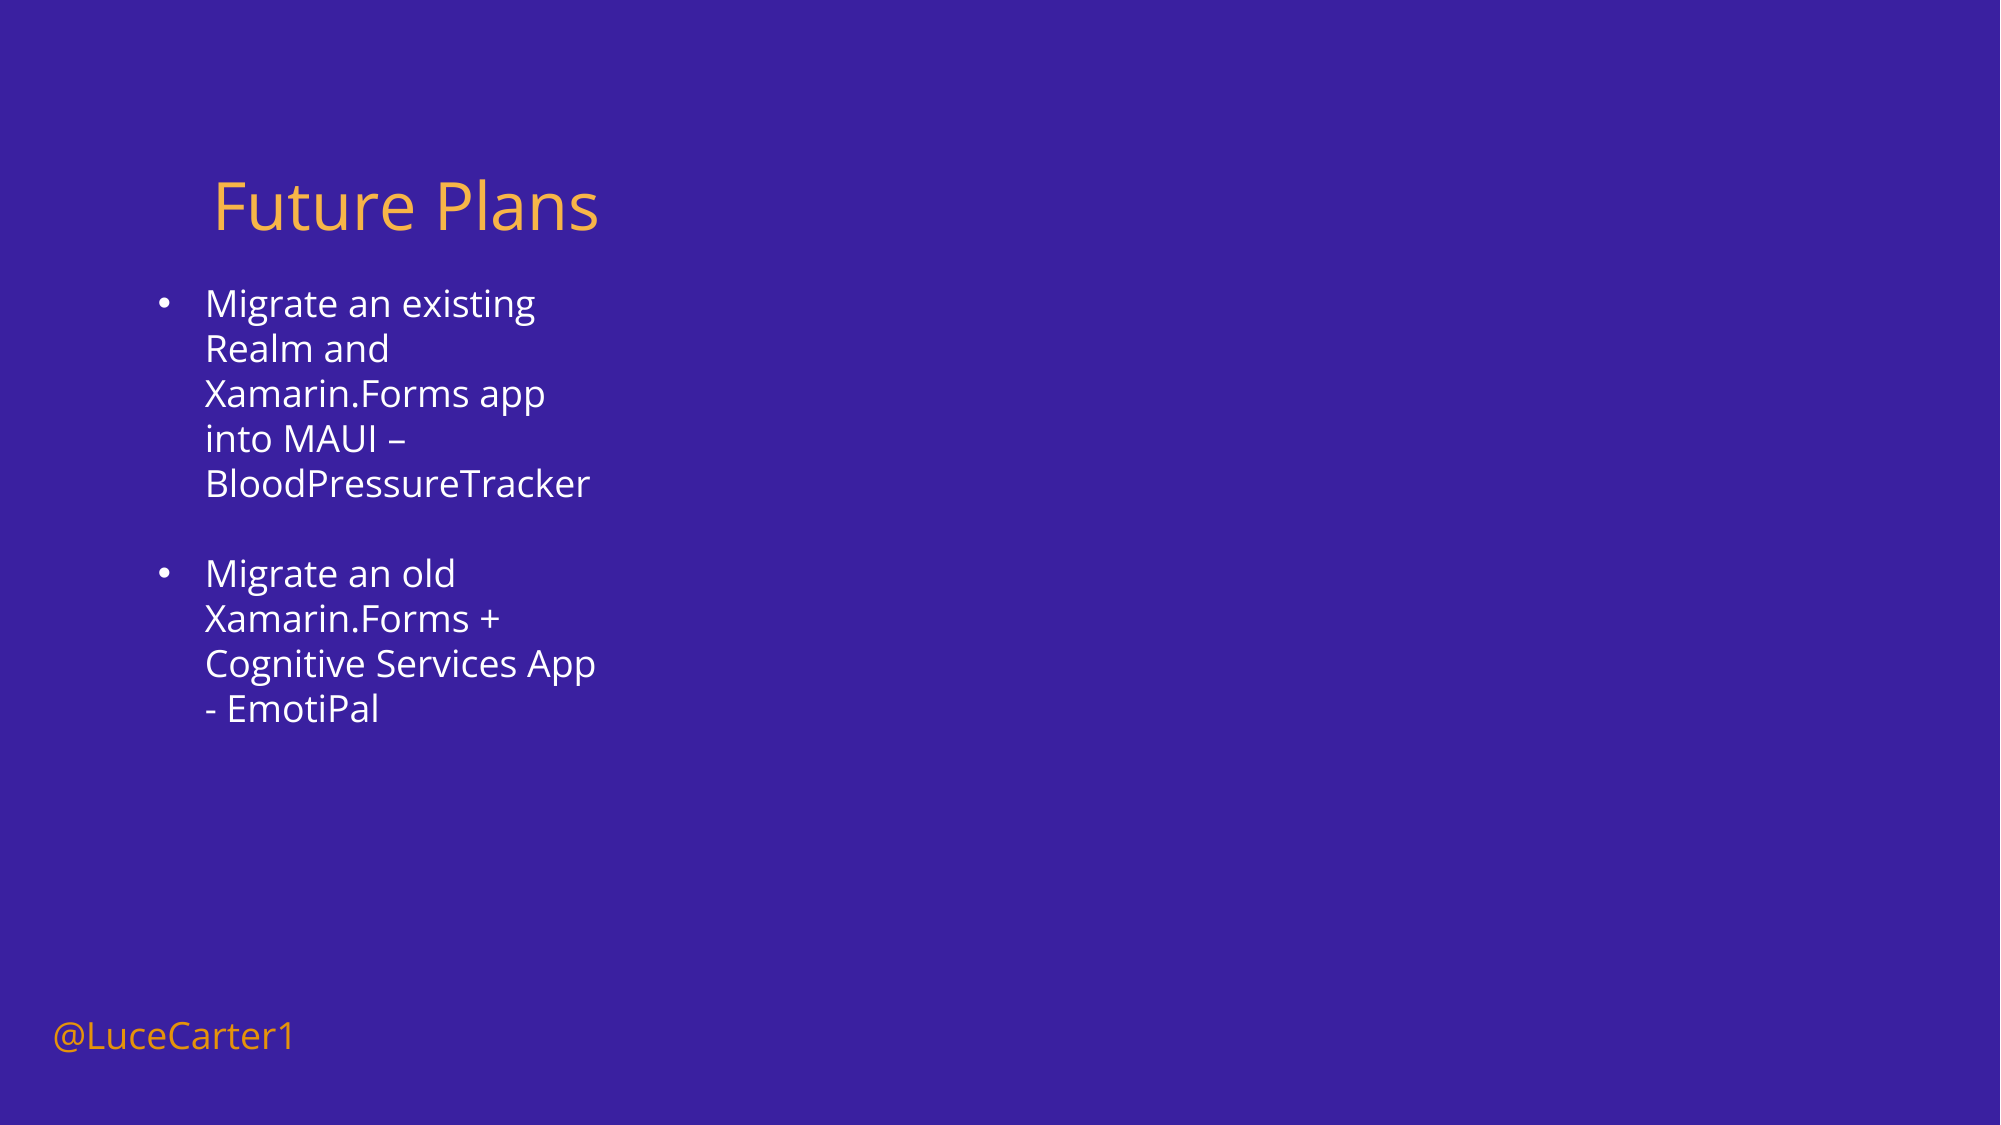

Future Plans
Migrate an existing Realm and Xamarin.Forms app into MAUI – BloodPressureTracker

Migrate an old Xamarin.Forms + Cognitive Services App - EmotiPal
@LuceCarter1